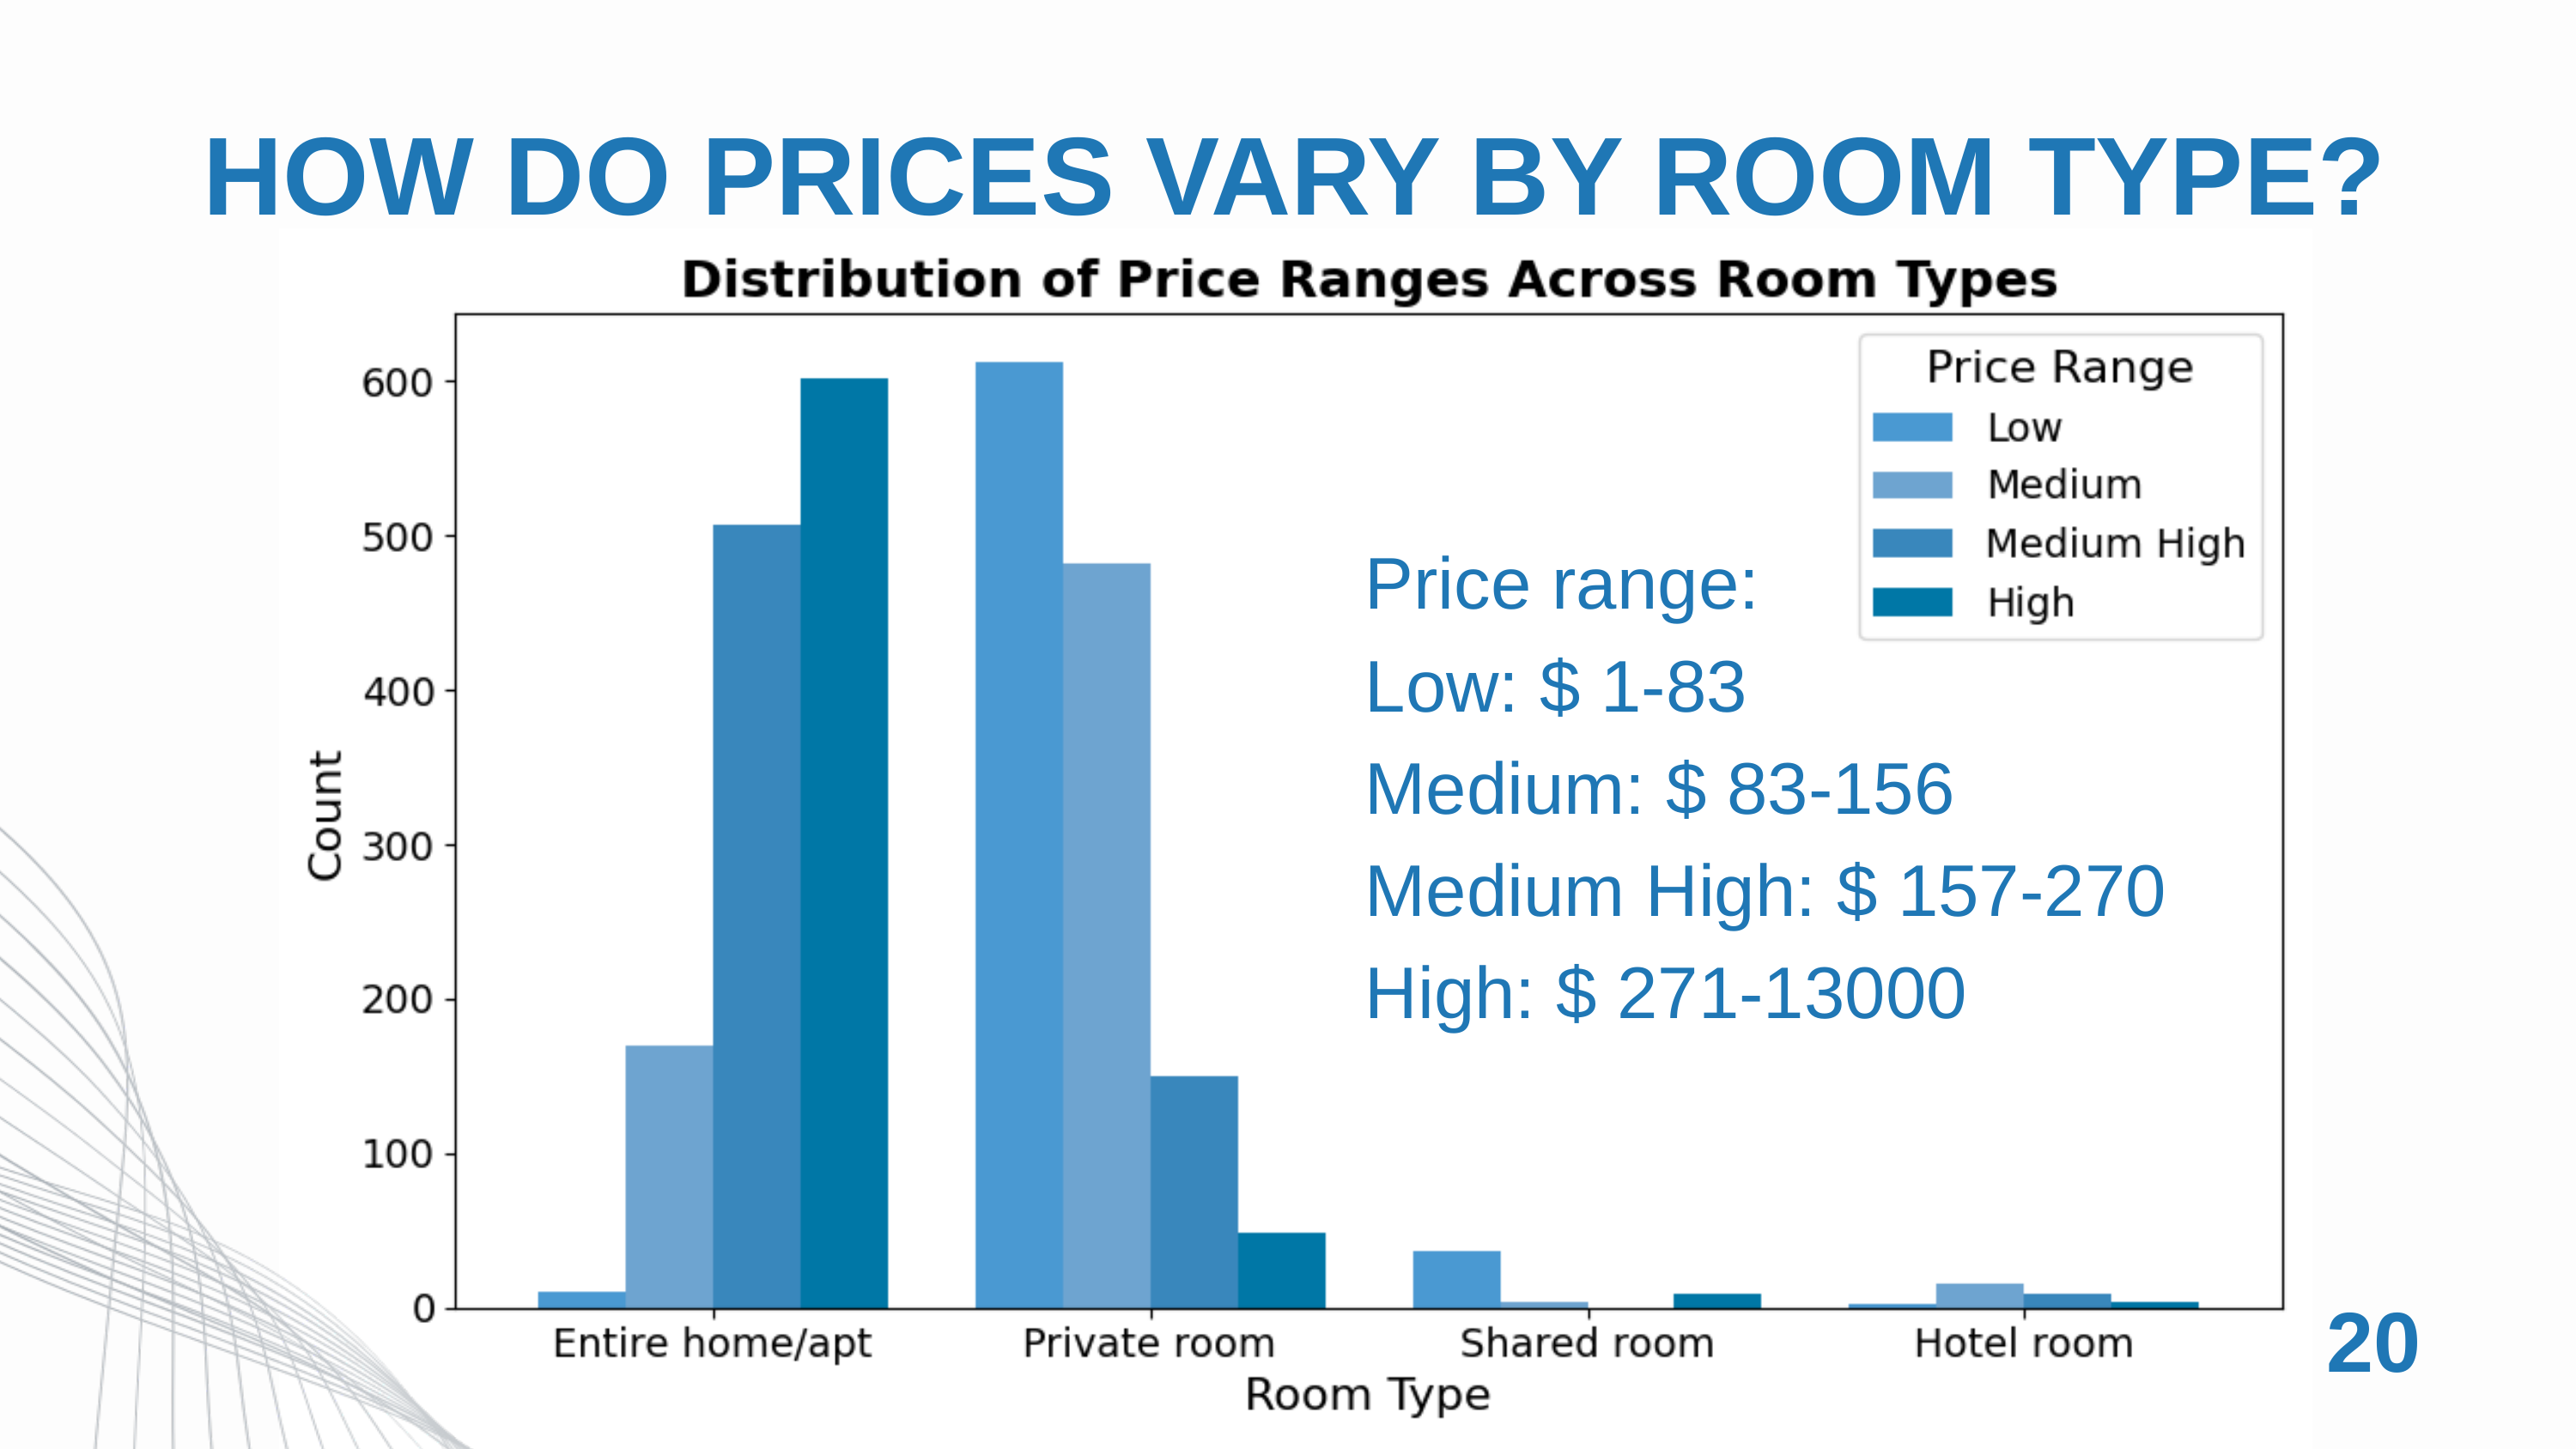

HOW DO PRICES VARY BY ROOM TYPE?

Price range:
Low: $ 1-83
Medium: $ 83-156
Medium High: $ 157-270
High: $ 271-13000

20